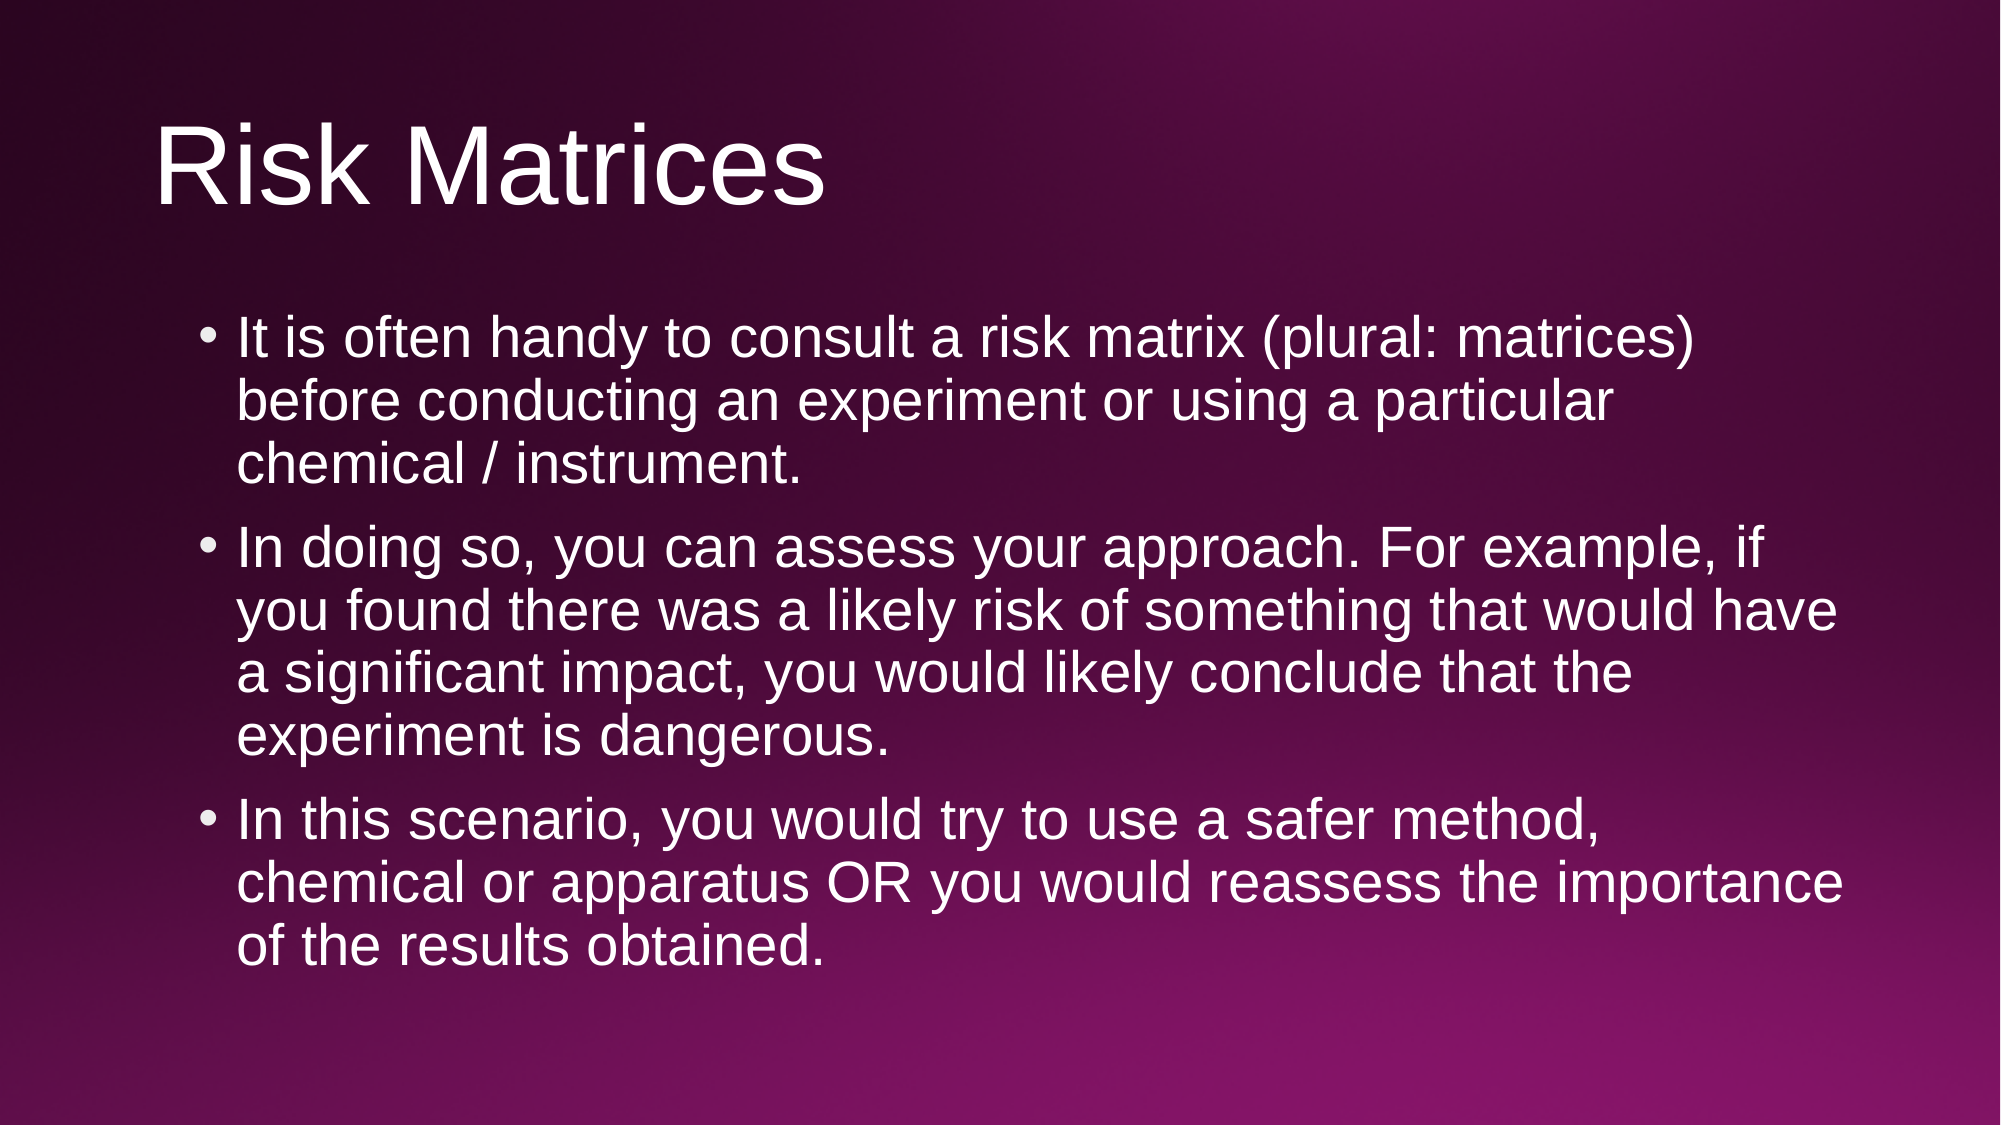

# Risk Matrices
It is often handy to consult a risk matrix (plural: matrices) before conducting an experiment or using a particular chemical / instrument.
In doing so, you can assess your approach. For example, if you found there was a likely risk of something that would have a significant impact, you would likely conclude that the experiment is dangerous.
In this scenario, you would try to use a safer method, chemical or apparatus OR you would reassess the importance of the results obtained.